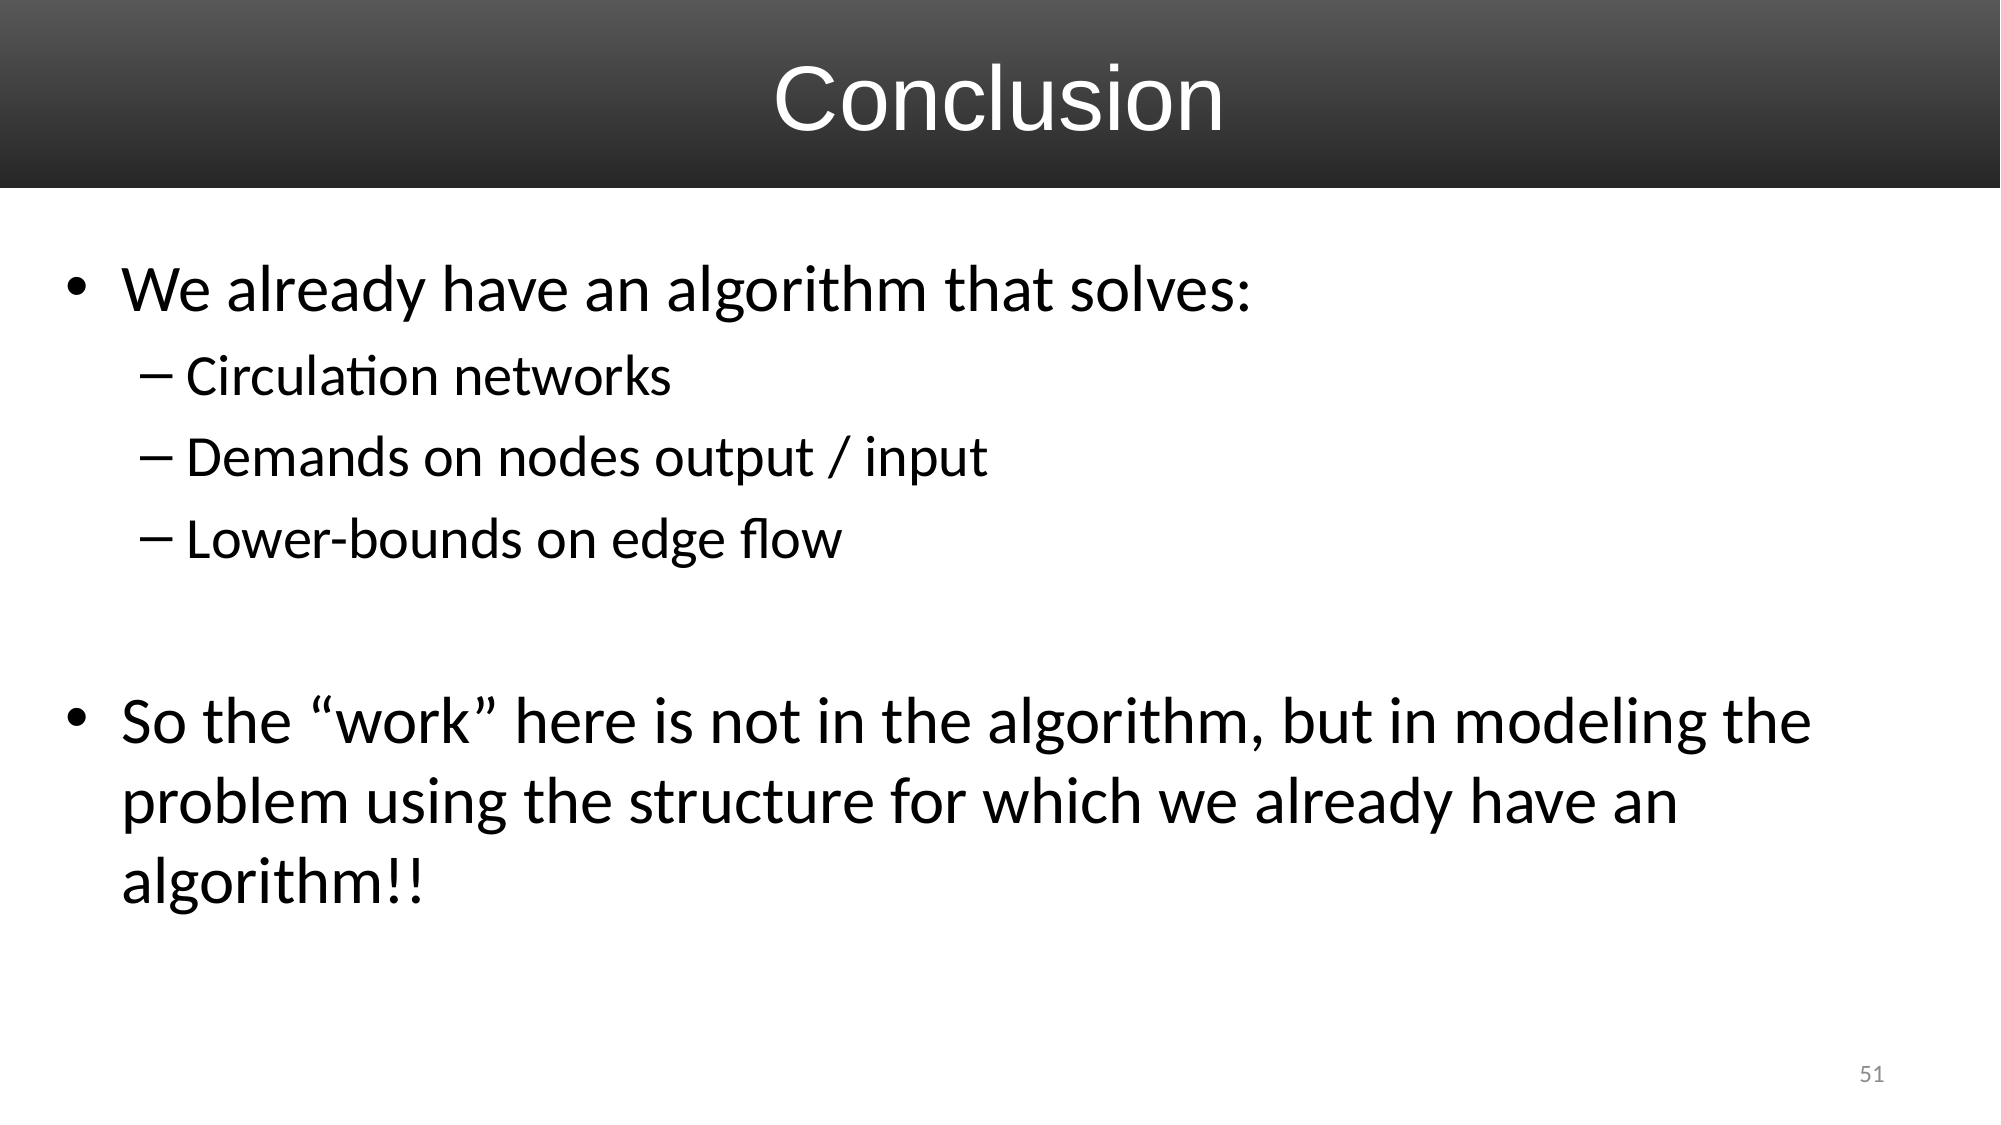

# Conclusion
We already have an algorithm that solves:
Circulation networks
Demands on nodes output / input
Lower-bounds on edge flow

So the “work” here is not in the algorithm, but in modeling the problem using the structure for which we already have an algorithm!!
51